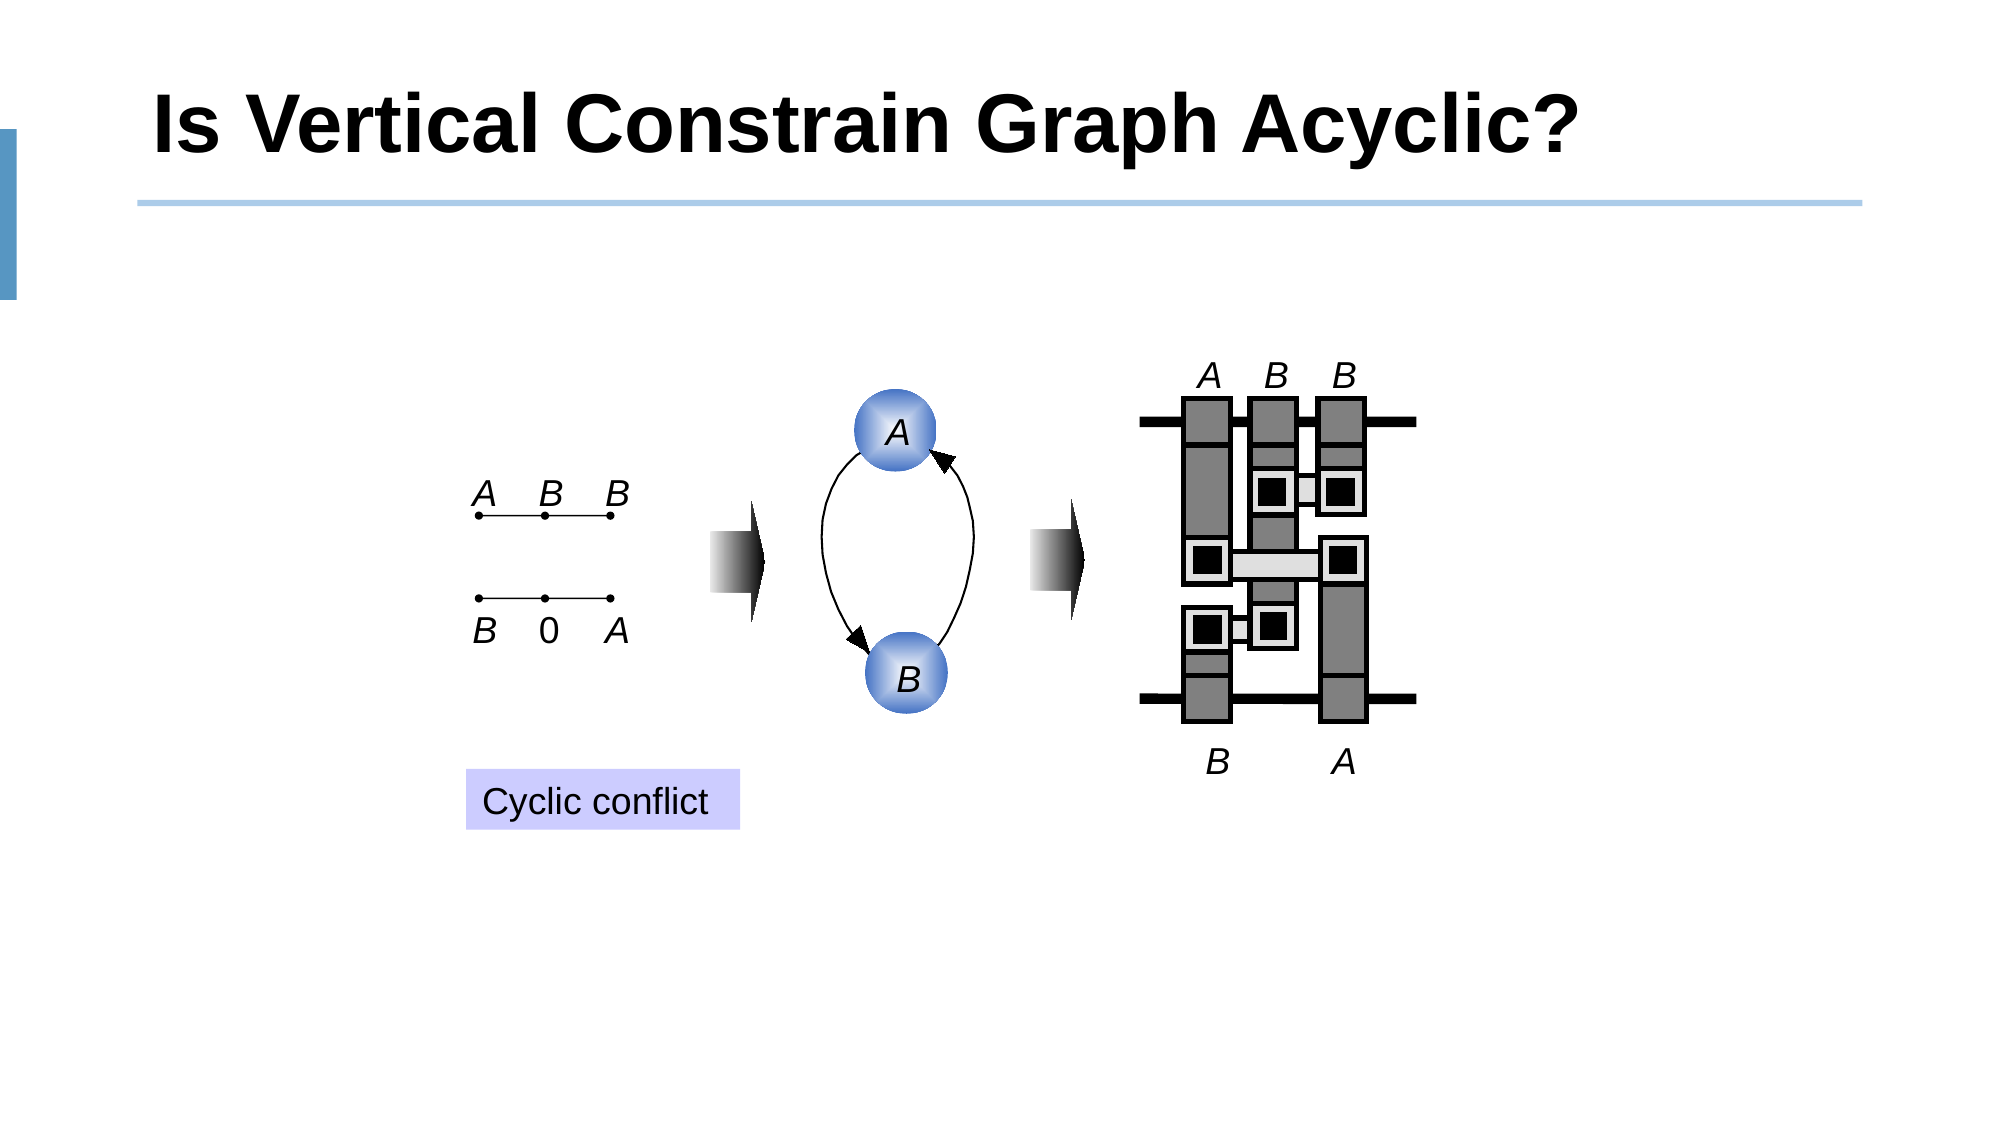

# Is Vertical Constrain Graph Acyclic?
A
B
B

A

A
B
B

B

0

A

B

B
A
Cyclic conflict